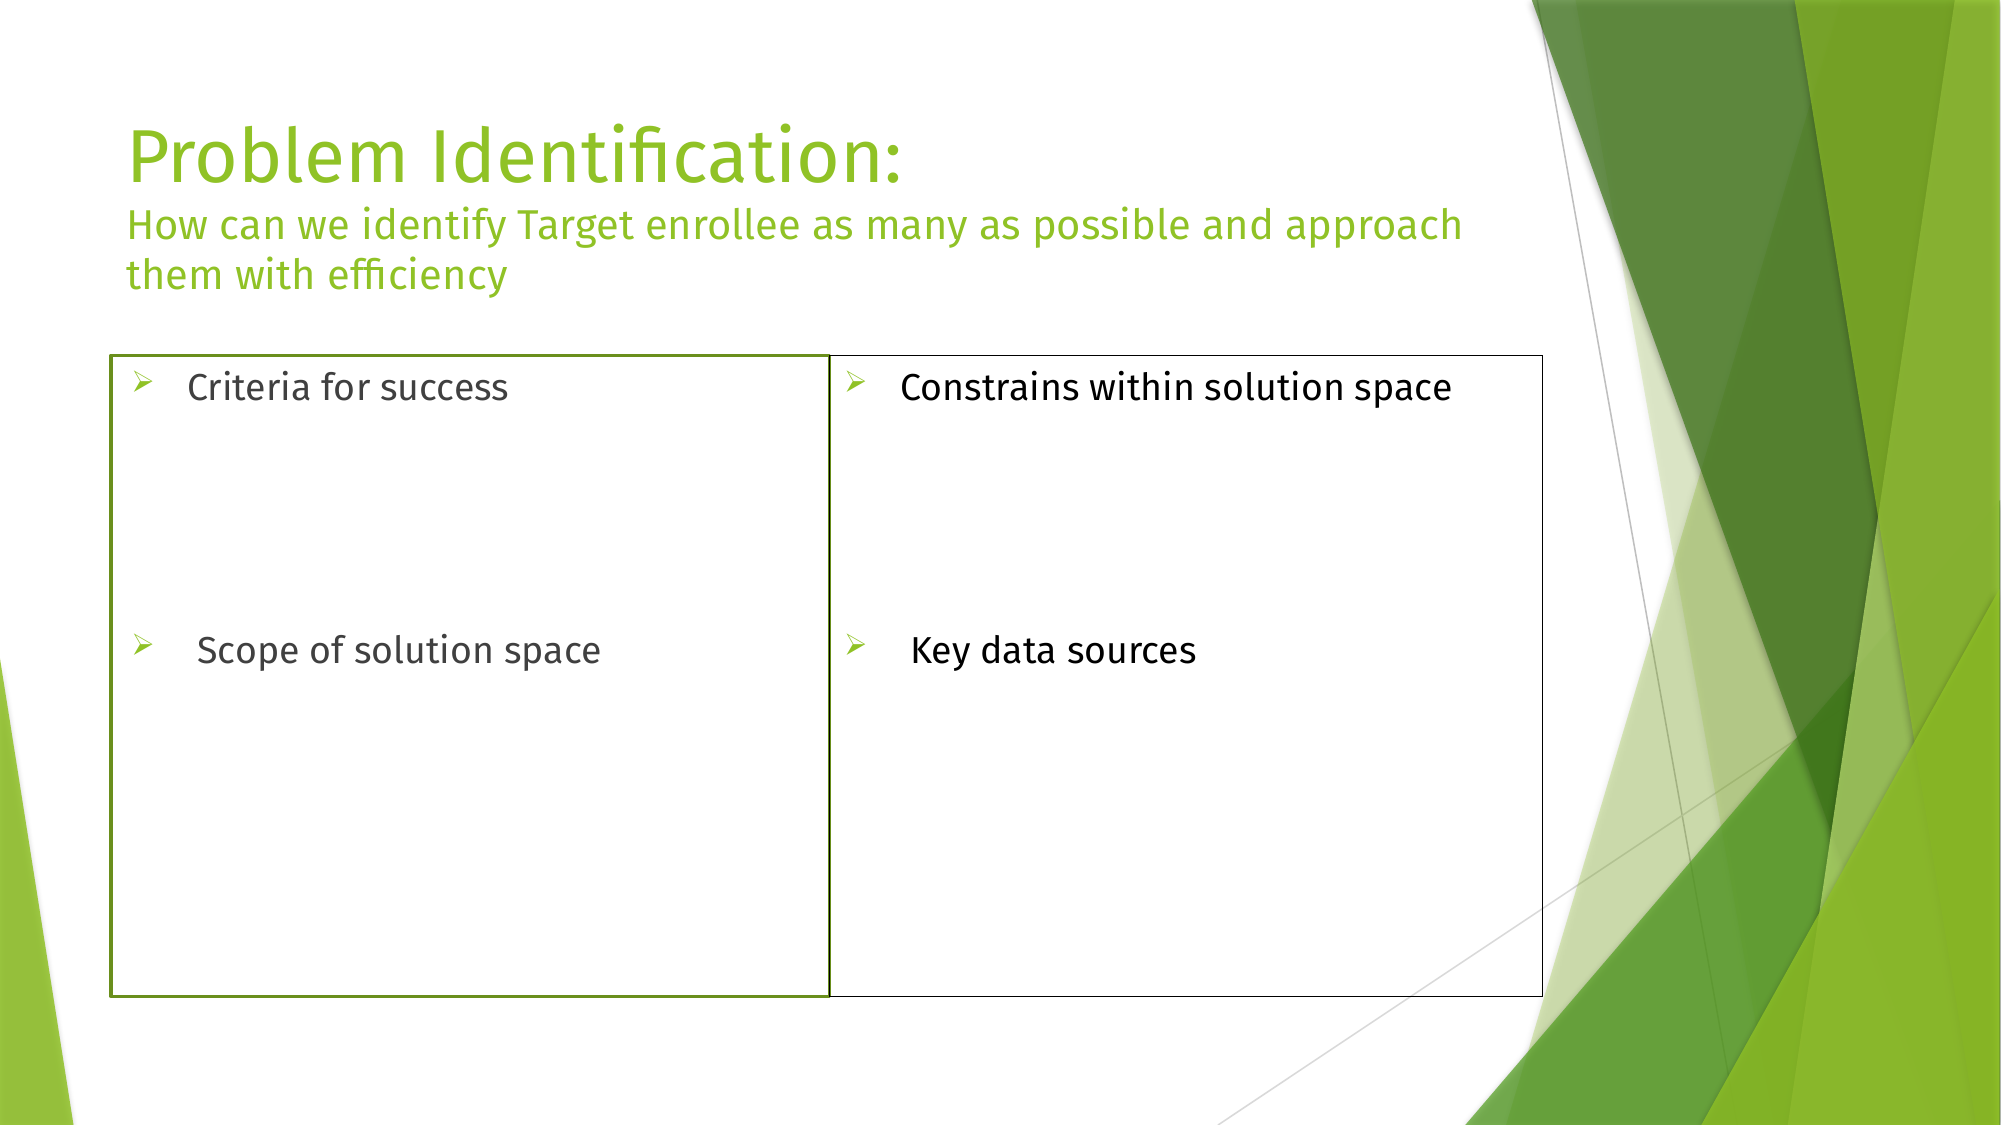

# Problem Identification: How can we identify Target enrollee as many as possible and approach them with efficiency

Constrains within solution space

 Key data sources

Criteria for success

 Scope of solution space